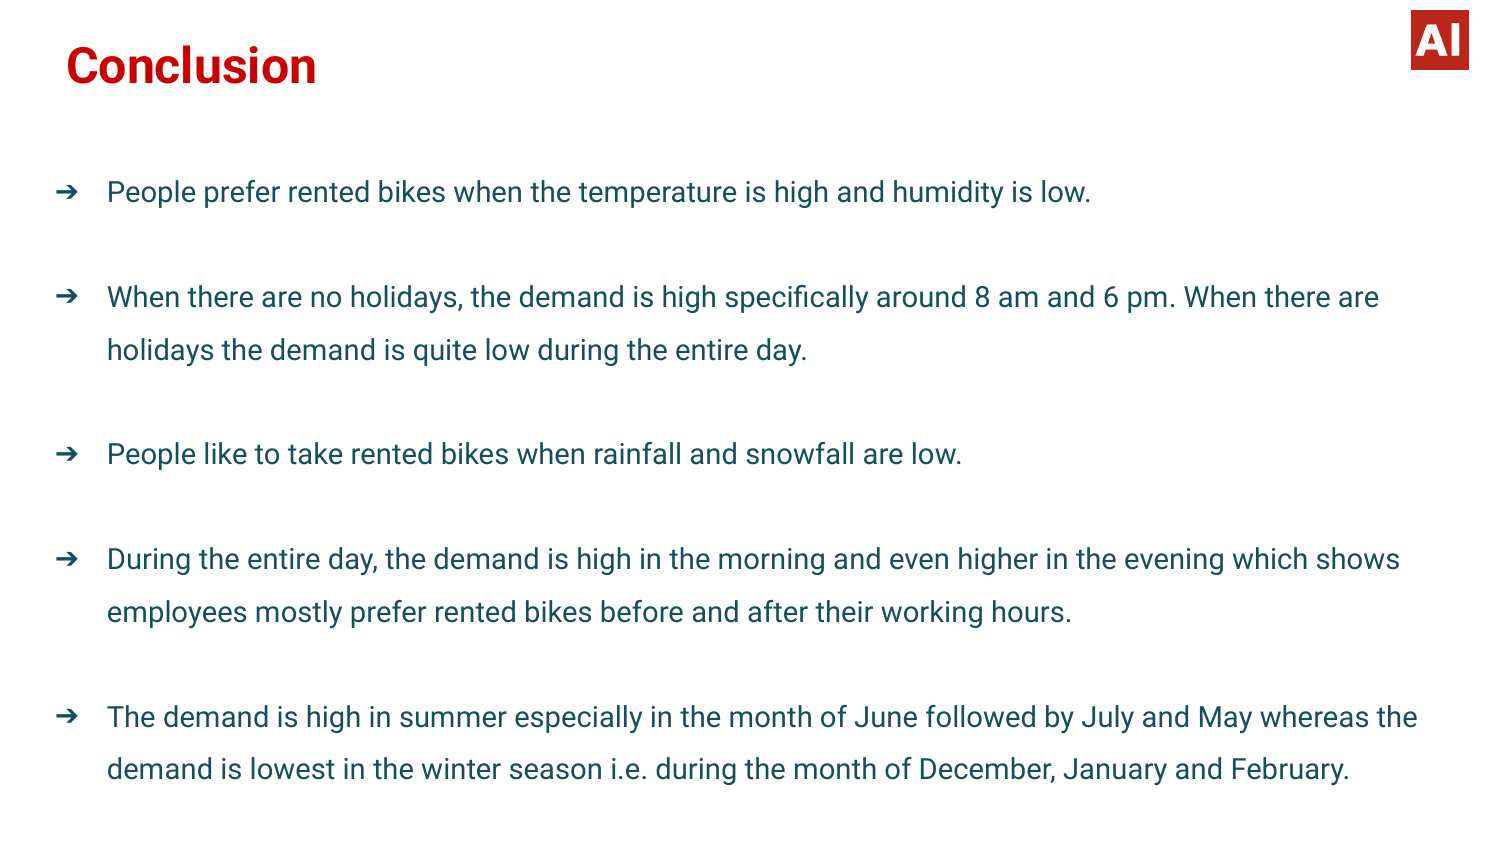

# Conclusion
People prefer rented bikes when the temperature is high and humidity is low.

When there are no holidays, the demand is high specifically around 8 am and 6 pm. When there are holidays the demand is quite low during the entire day.

People like to take rented bikes when rainfall and snowfall are low.

During the entire day, the demand is high in the morning and even higher in the evening which shows employees mostly prefer rented bikes before and after their working hours.

The demand is high in summer especially in the month of June followed by July and May whereas the demand is lowest in the winter season i.e. during the month of December, January and February.